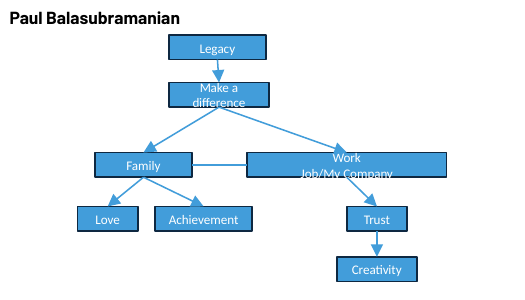

Paul Balasubramanian
Legacy

Make a difference
Family
Work
Job/My Company
Love
Achievement
Trust
Creativity